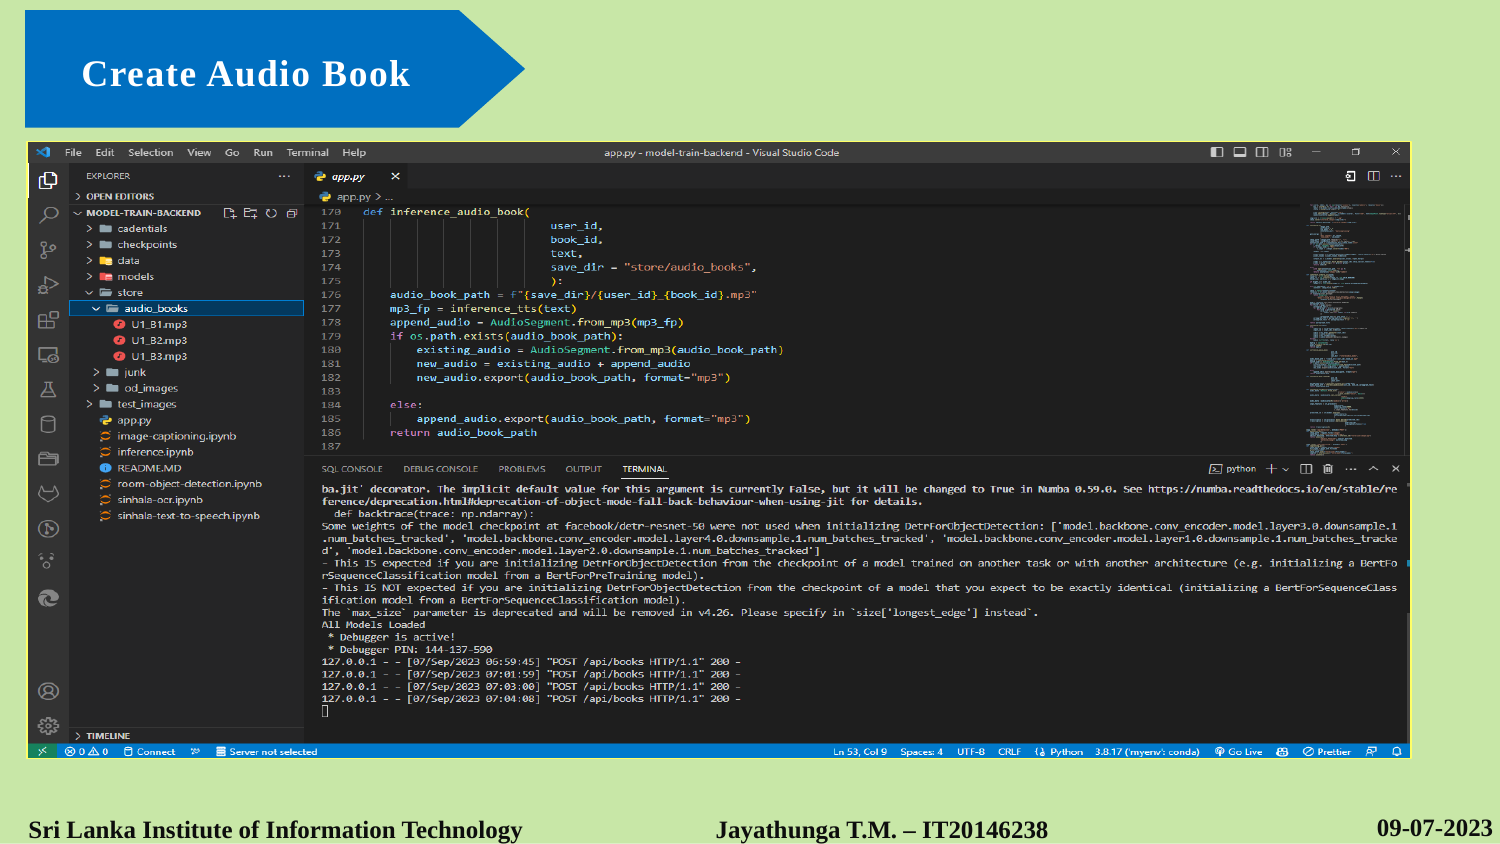

Create Audio Book
#

09-07-2023
Sri Lanka Institute of Information Technology
Jayathunga T.M. – IT20146238